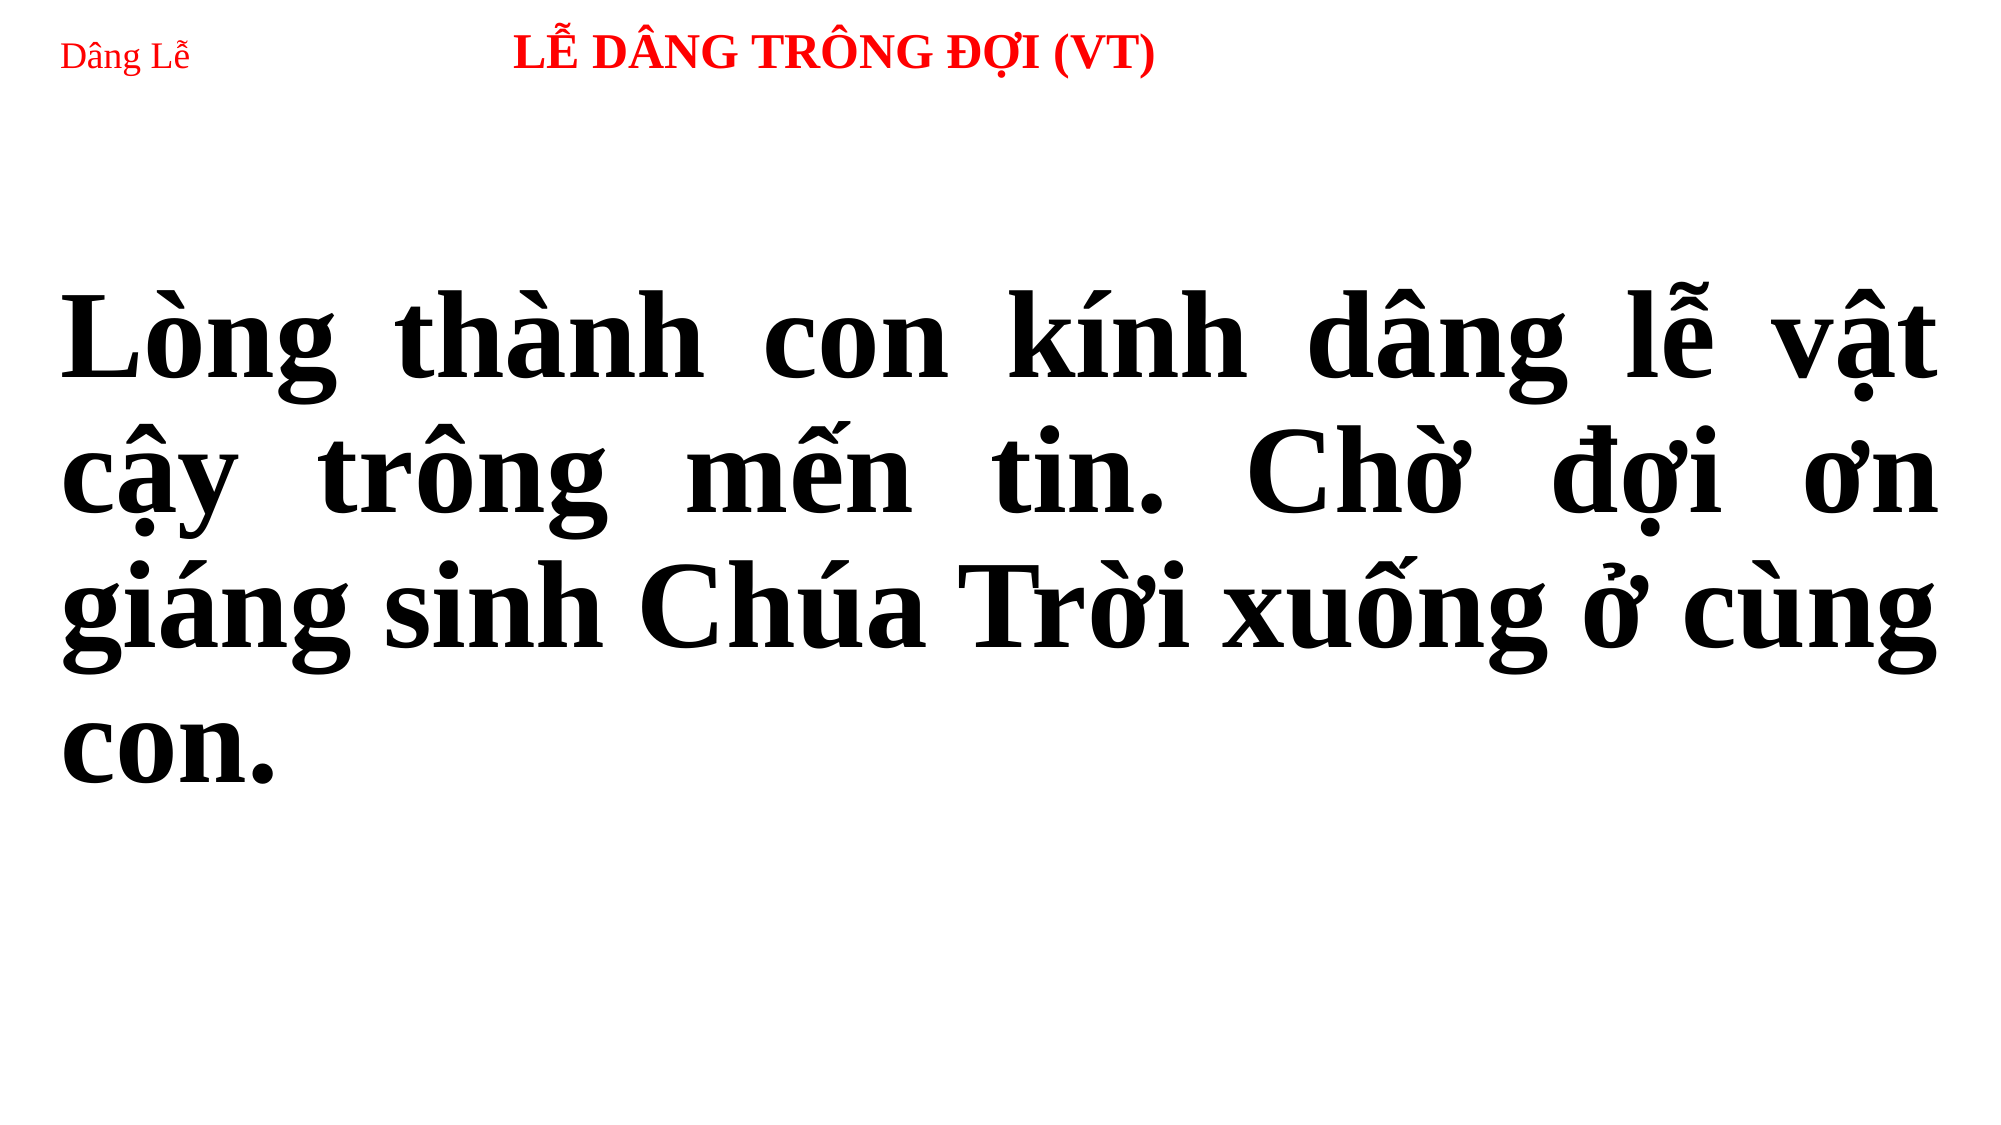

# Dâng Lễ                                  LỄ DÂNG TRÔNG ĐỢI (VT)
Lòng thành con kính dâng lễ vật cậy trông mến tin. Chờ đợi ơn giáng sinh Chúa Trời xuống ở cùng con.